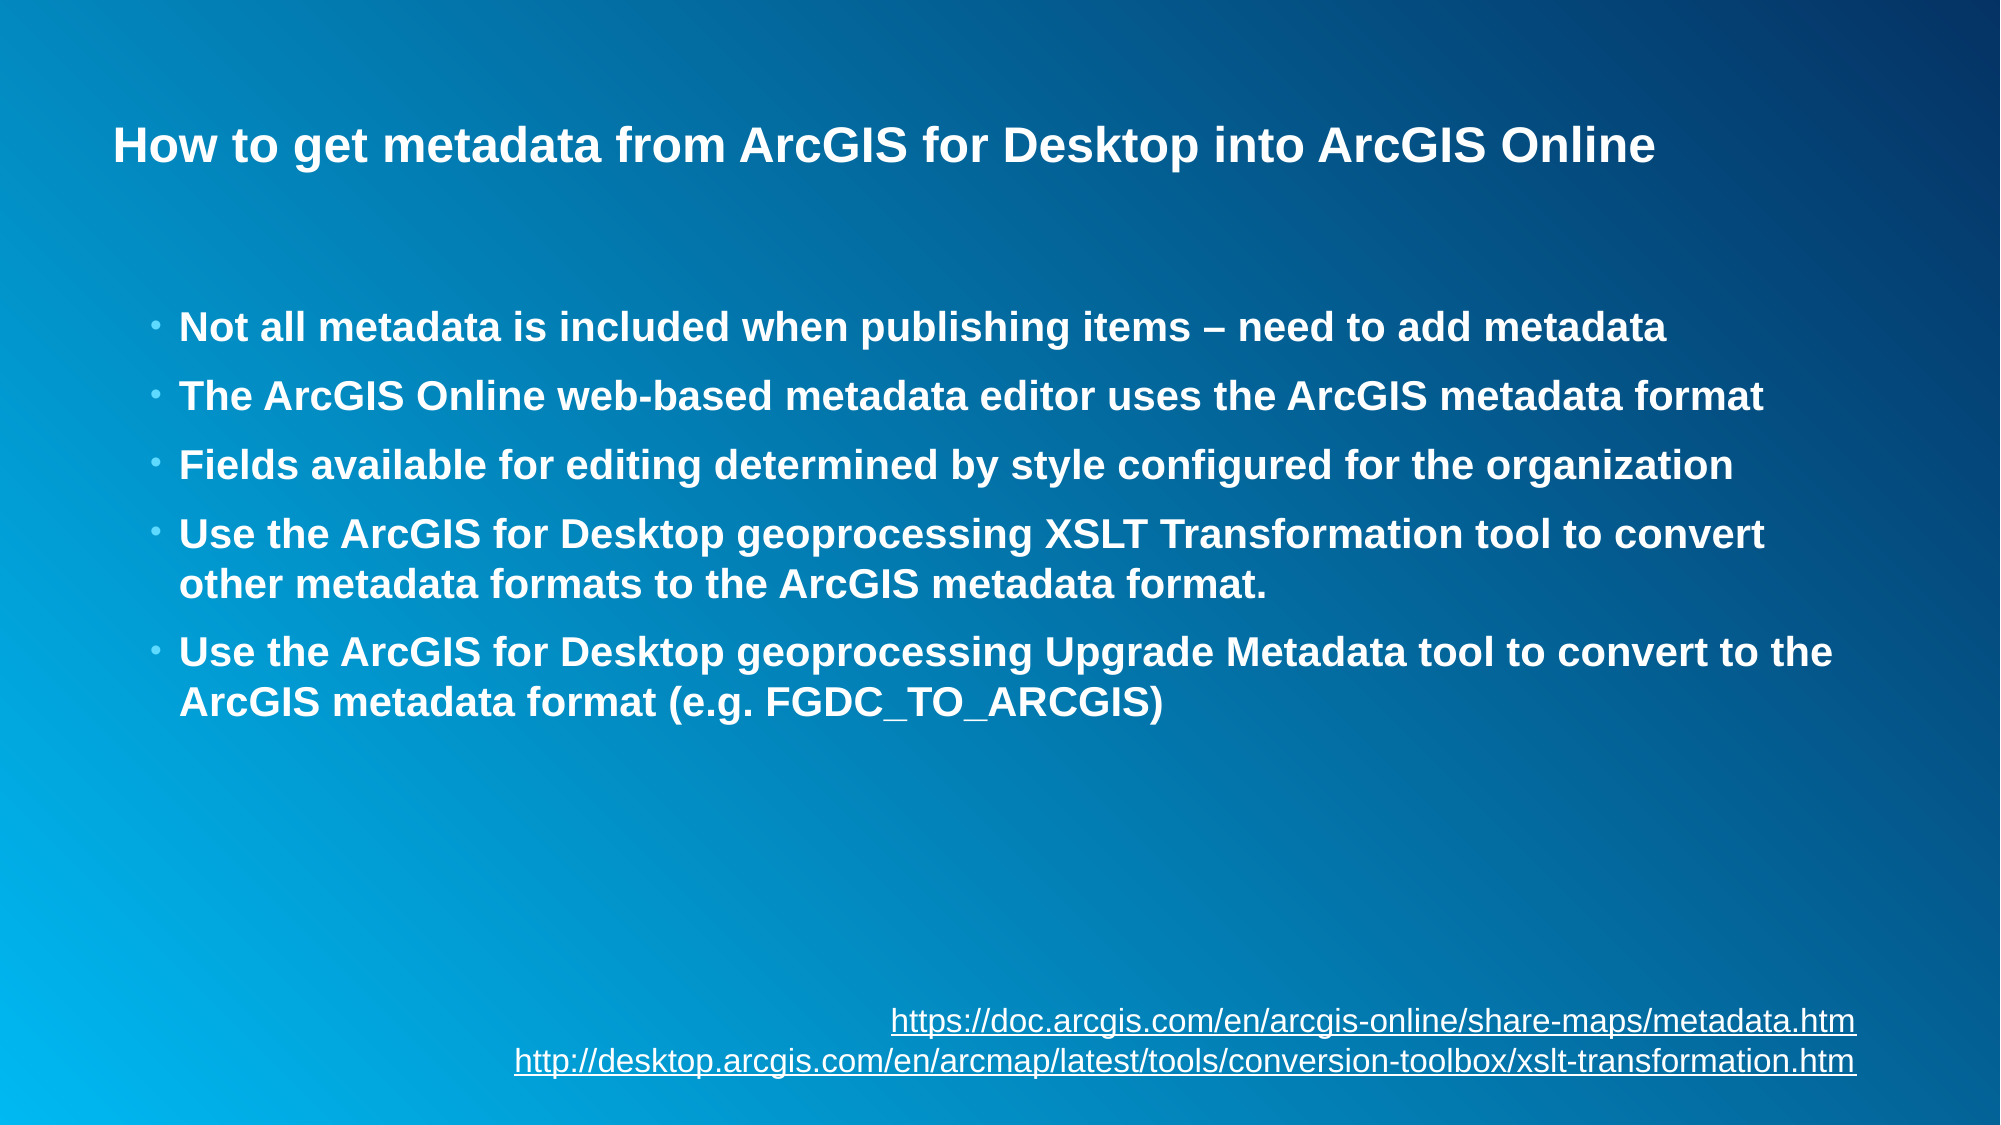

# How to get metadata from ArcGIS for Desktop into ArcGIS Online
Not all metadata is included when publishing items – need to add metadata
The ArcGIS Online web-based metadata editor uses the ArcGIS metadata format
Fields available for editing determined by style configured for the organization
Use the ArcGIS for Desktop geoprocessing XSLT Transformation tool to convert other metadata formats to the ArcGIS metadata format.
Use the ArcGIS for Desktop geoprocessing Upgrade Metadata tool to convert to the ArcGIS metadata format (e.g. FGDC_TO_ARCGIS)

https://doc.arcgis.com/en/arcgis-online/share-maps/metadata.htm
http://desktop.arcgis.com/en/arcmap/latest/tools/conversion-toolbox/xslt-transformation.htm